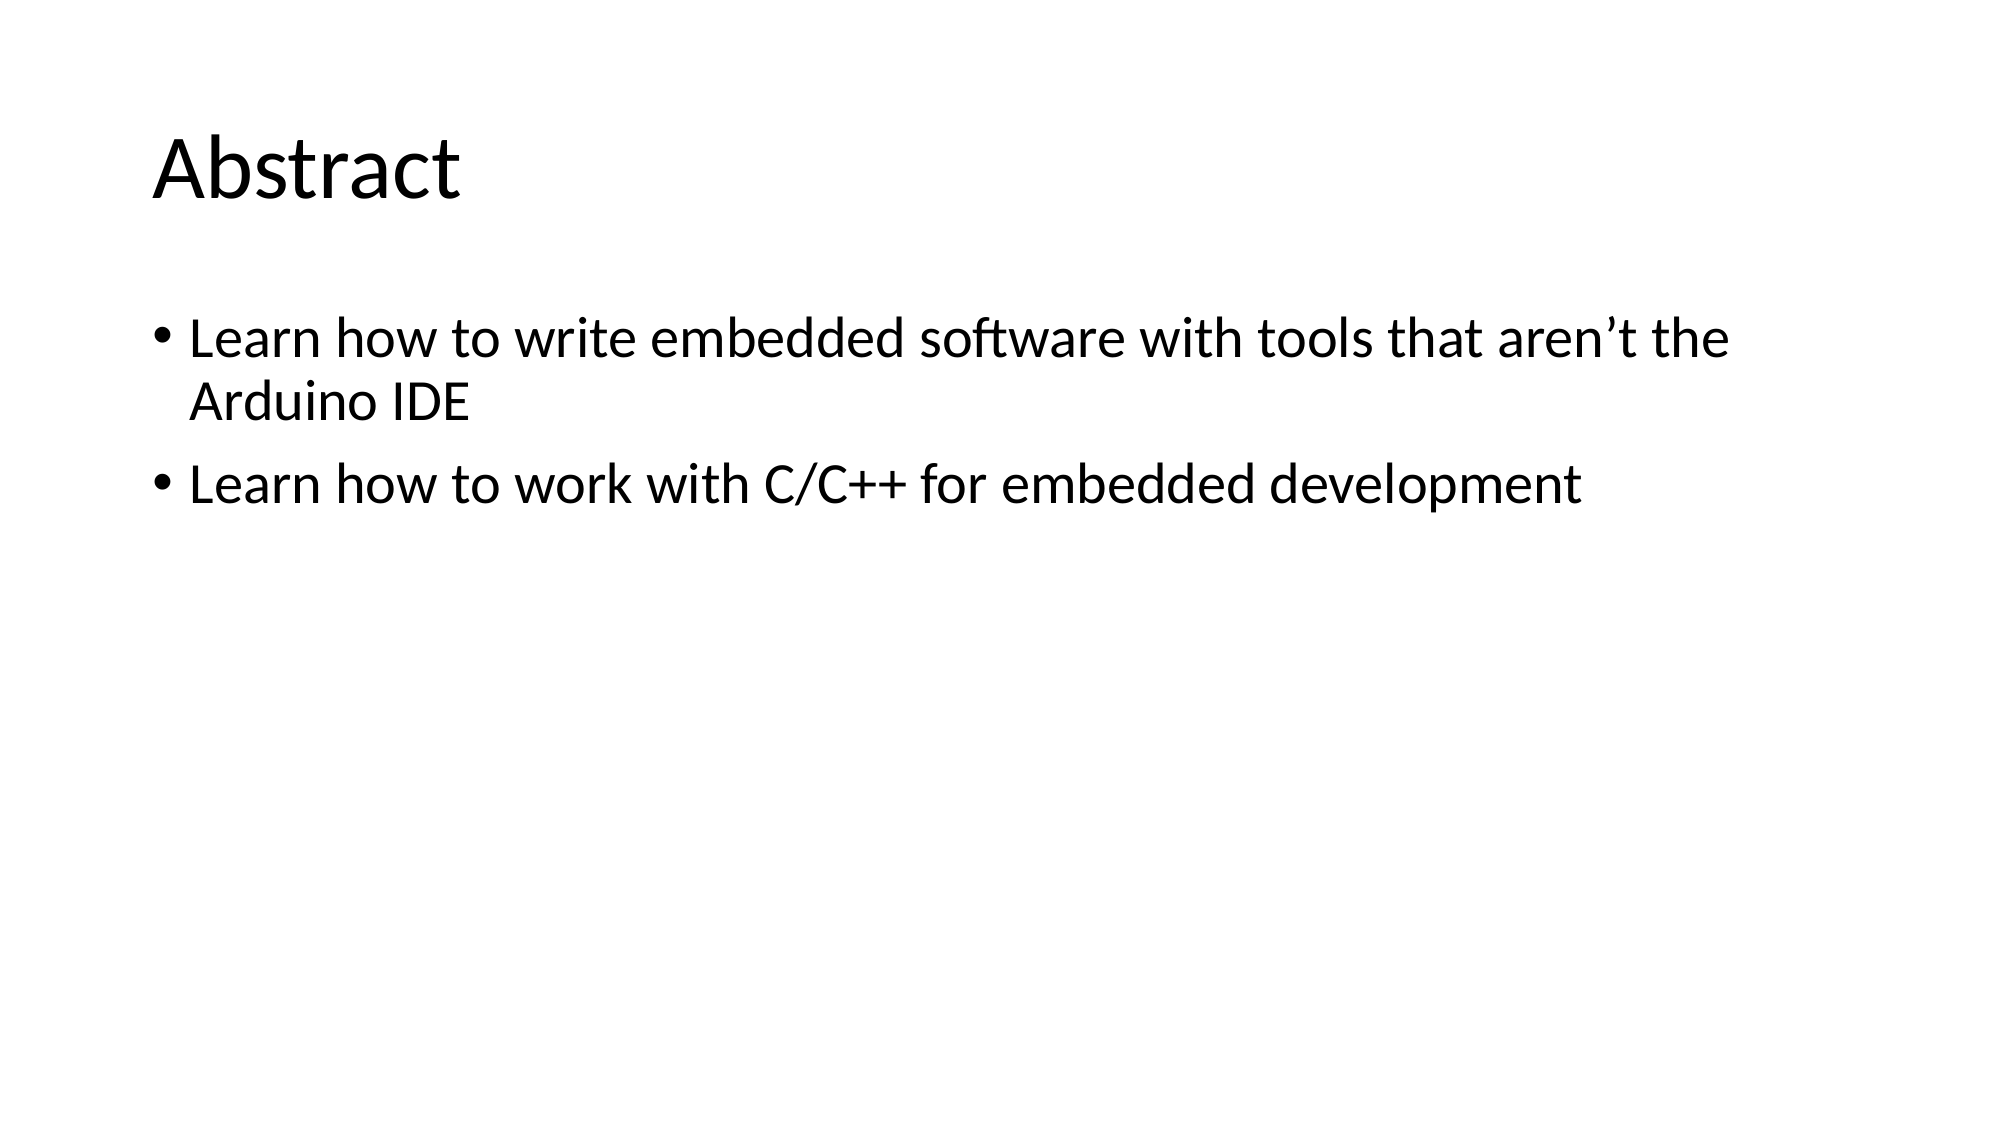

# Abstract
Learn how to write embedded software with tools that aren’t the Arduino IDE
Learn how to work with C/C++ for embedded development